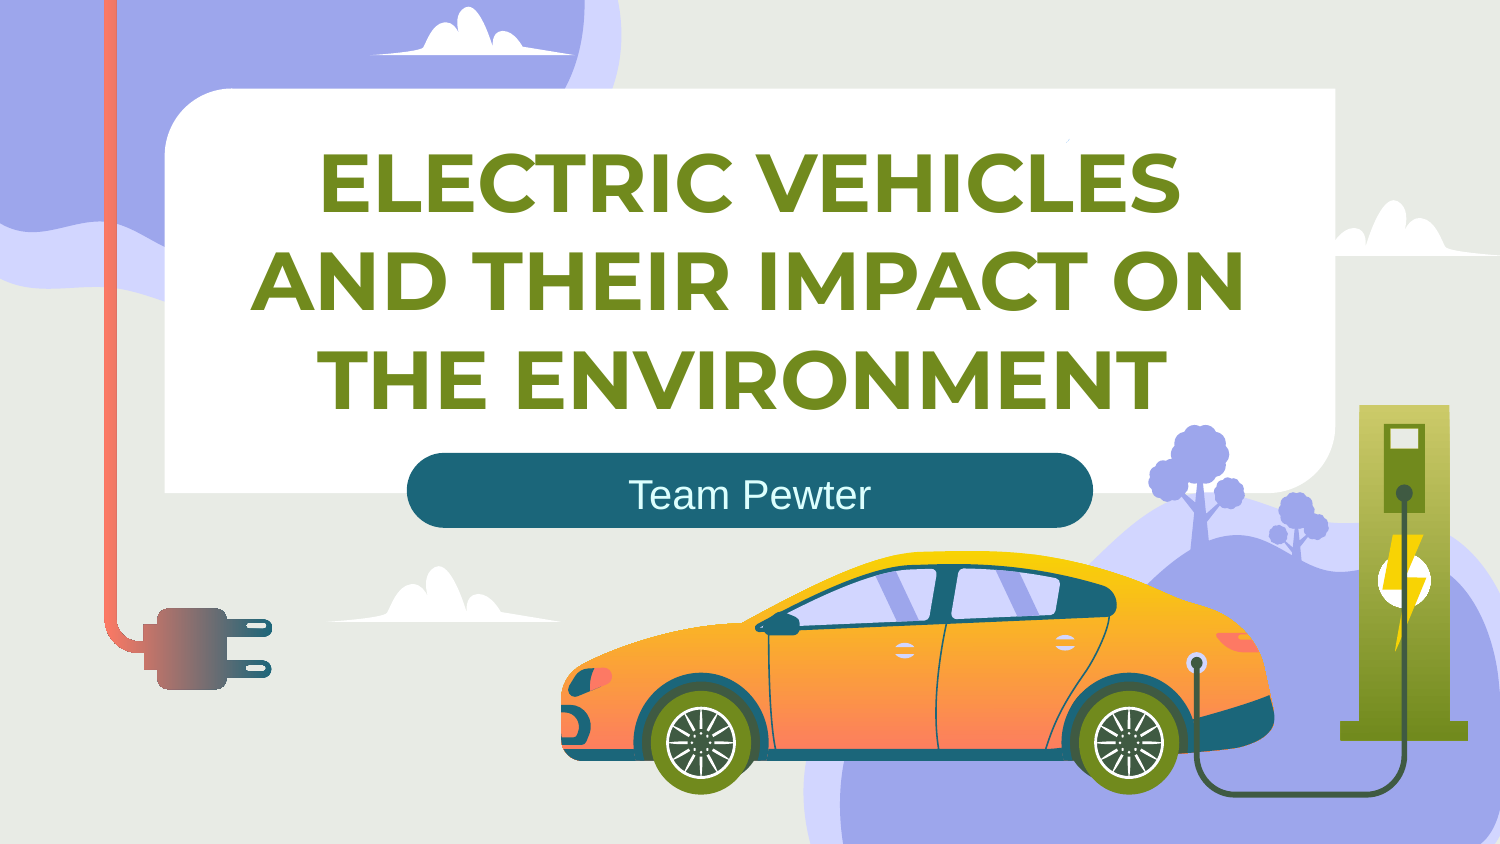

# ELECTRIC VEHICLES AND THEIR IMPACT ON THE ENVIRONMENT

Team Pewter